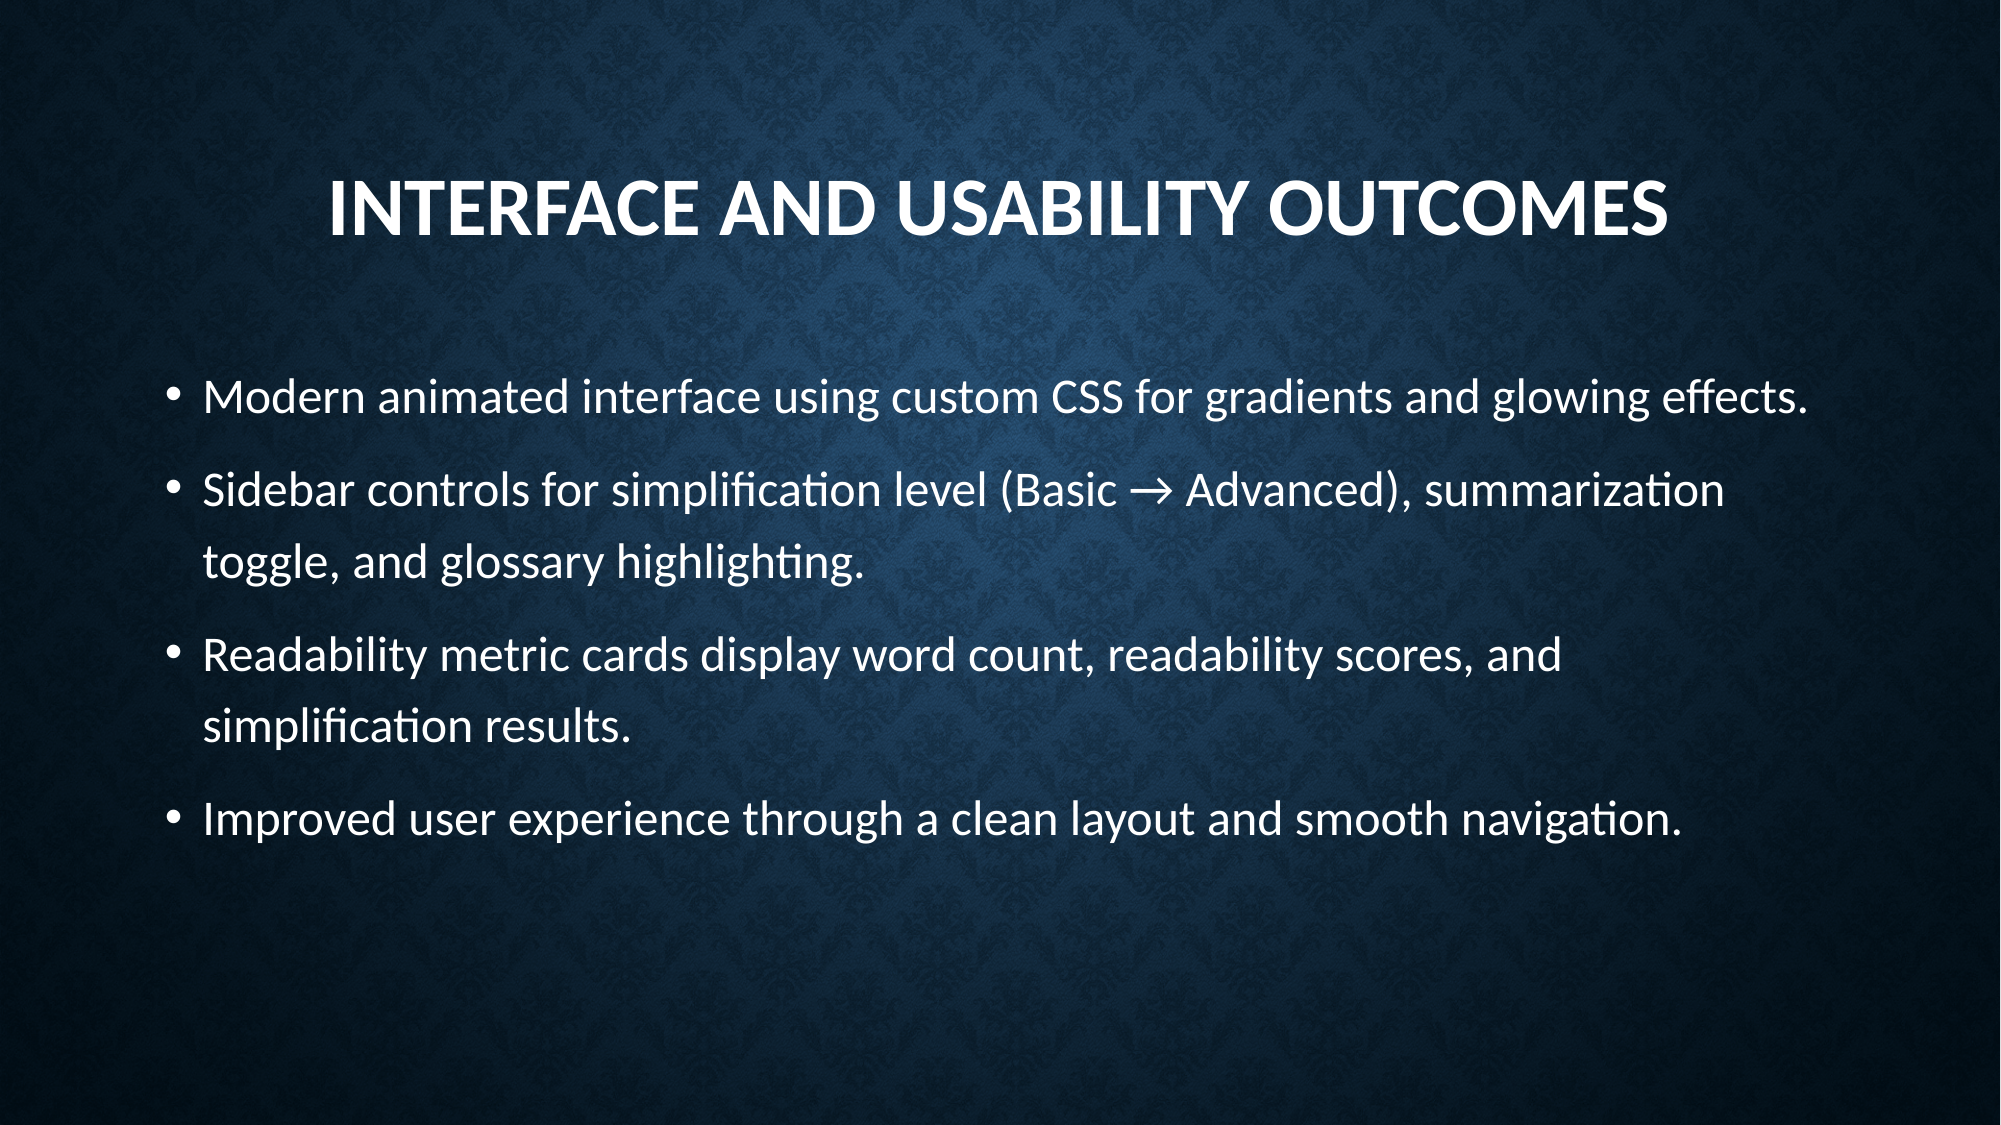

# Interface and Usability Outcomes
Modern animated interface using custom CSS for gradients and glowing effects.
Sidebar controls for simplification level (Basic → Advanced), summarization toggle, and glossary highlighting.
Readability metric cards display word count, readability scores, and simplification results.
Improved user experience through a clean layout and smooth navigation.